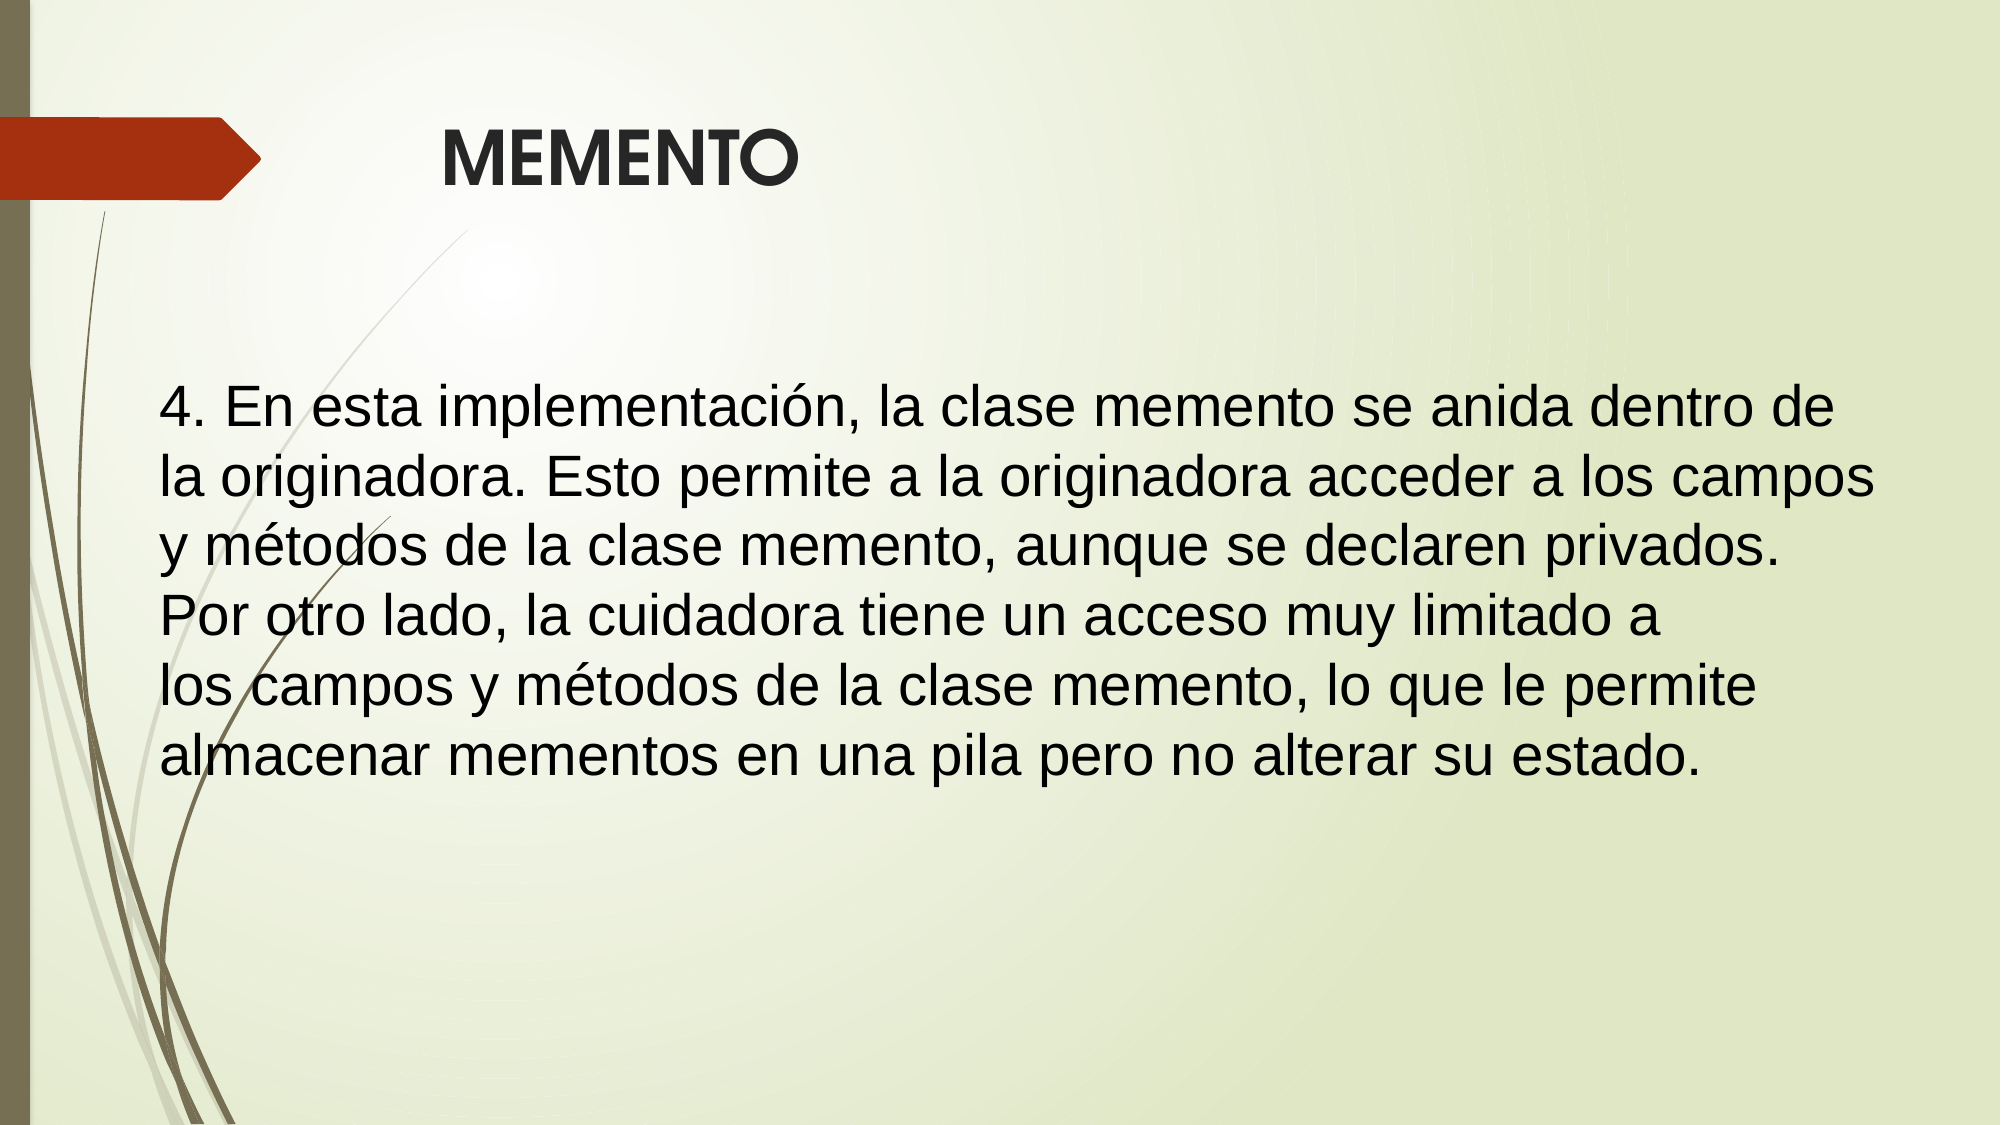

# MEMENTO

4. En esta implementación, la clase memento se anida dentro de
la originadora. Esto permite a la originadora acceder a los campos
y métodos de la clase memento, aunque se declaren privados.
Por otro lado, la cuidadora tiene un acceso muy limitado a
los campos y métodos de la clase memento, lo que le permite
almacenar mementos en una pila pero no alterar su estado.